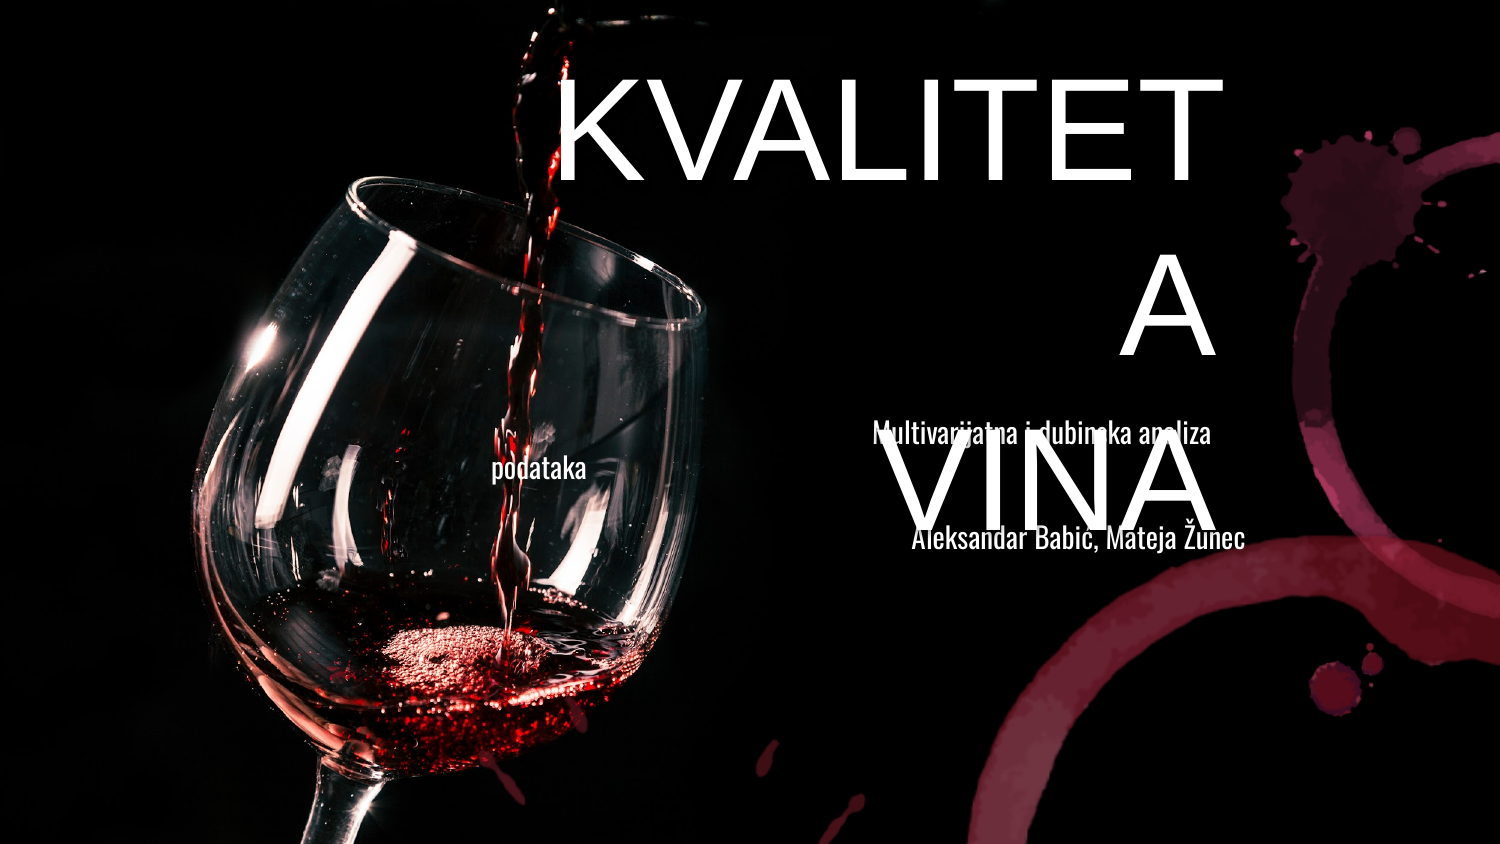

# KVALITETA
VINA
      		            Multivarijatna i dubinska analiza podataka

Aleksandar Babić, Mateja Žunec